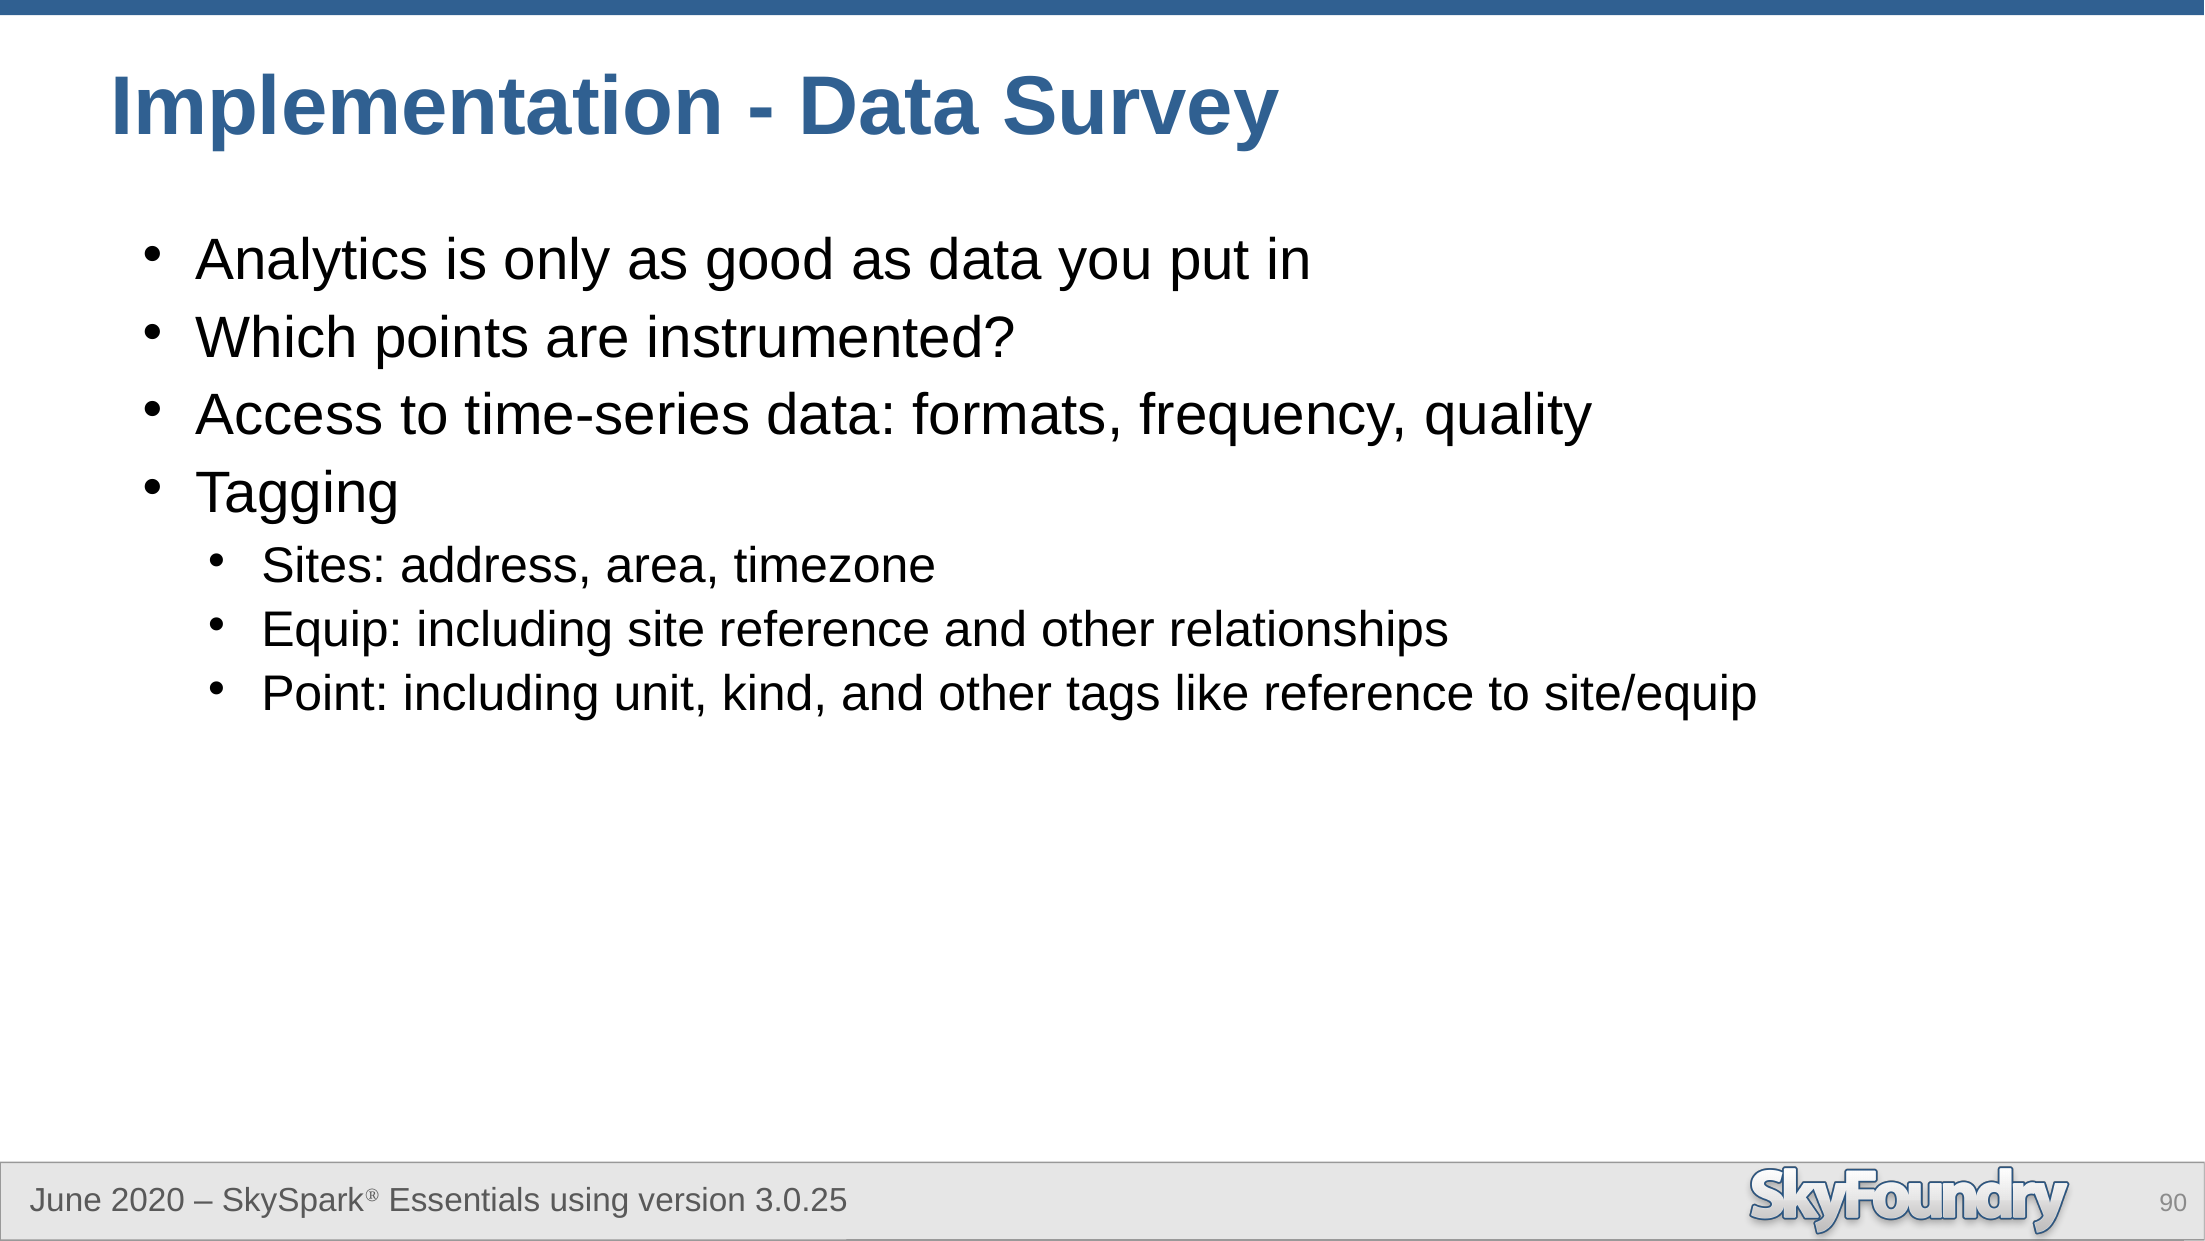

# Implementation - Data Survey
Analytics is only as good as data you put in
Which points are instrumented?
Access to time-series data: formats, frequency, quality
Tagging
Sites: address, area, timezone
Equip: including site reference and other relationships
Point: including unit, kind, and other tags like reference to site/equip

90